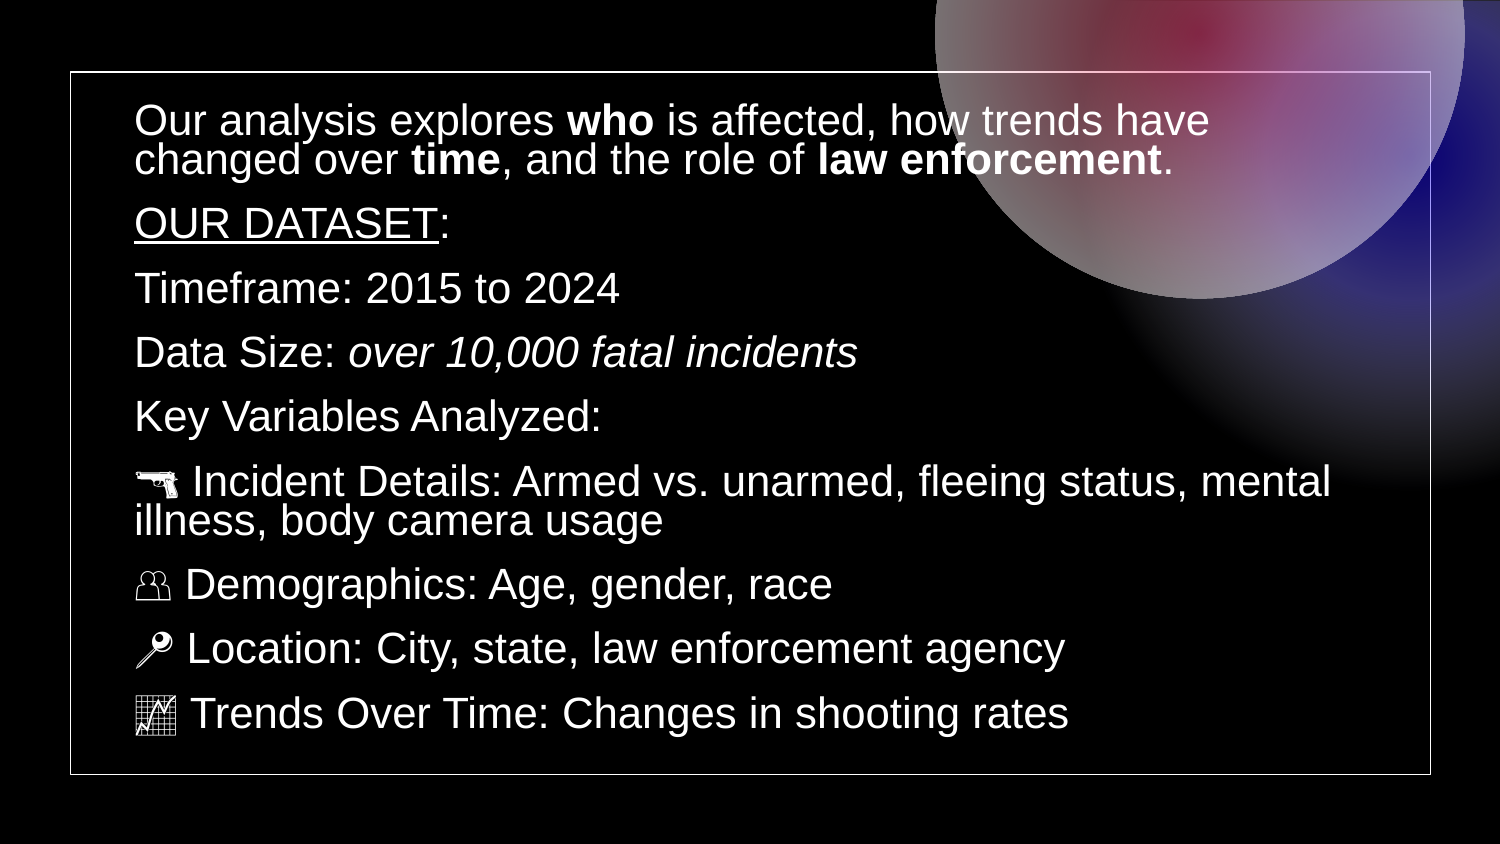

Our analysis explores who is affected, how trends have changed over time, and the role of law enforcement.
OUR DATASET:
Timeframe: 2015 to 2024
Data Size: over 10,000 fatal incidents
Key Variables Analyzed:
🔫 Incident Details: Armed vs. unarmed, fleeing status, mental illness, body camera usage
👥 Demographics: Age, gender, race
📍 Location: City, state, law enforcement agency
📈 Trends Over Time: Changes in shooting rates